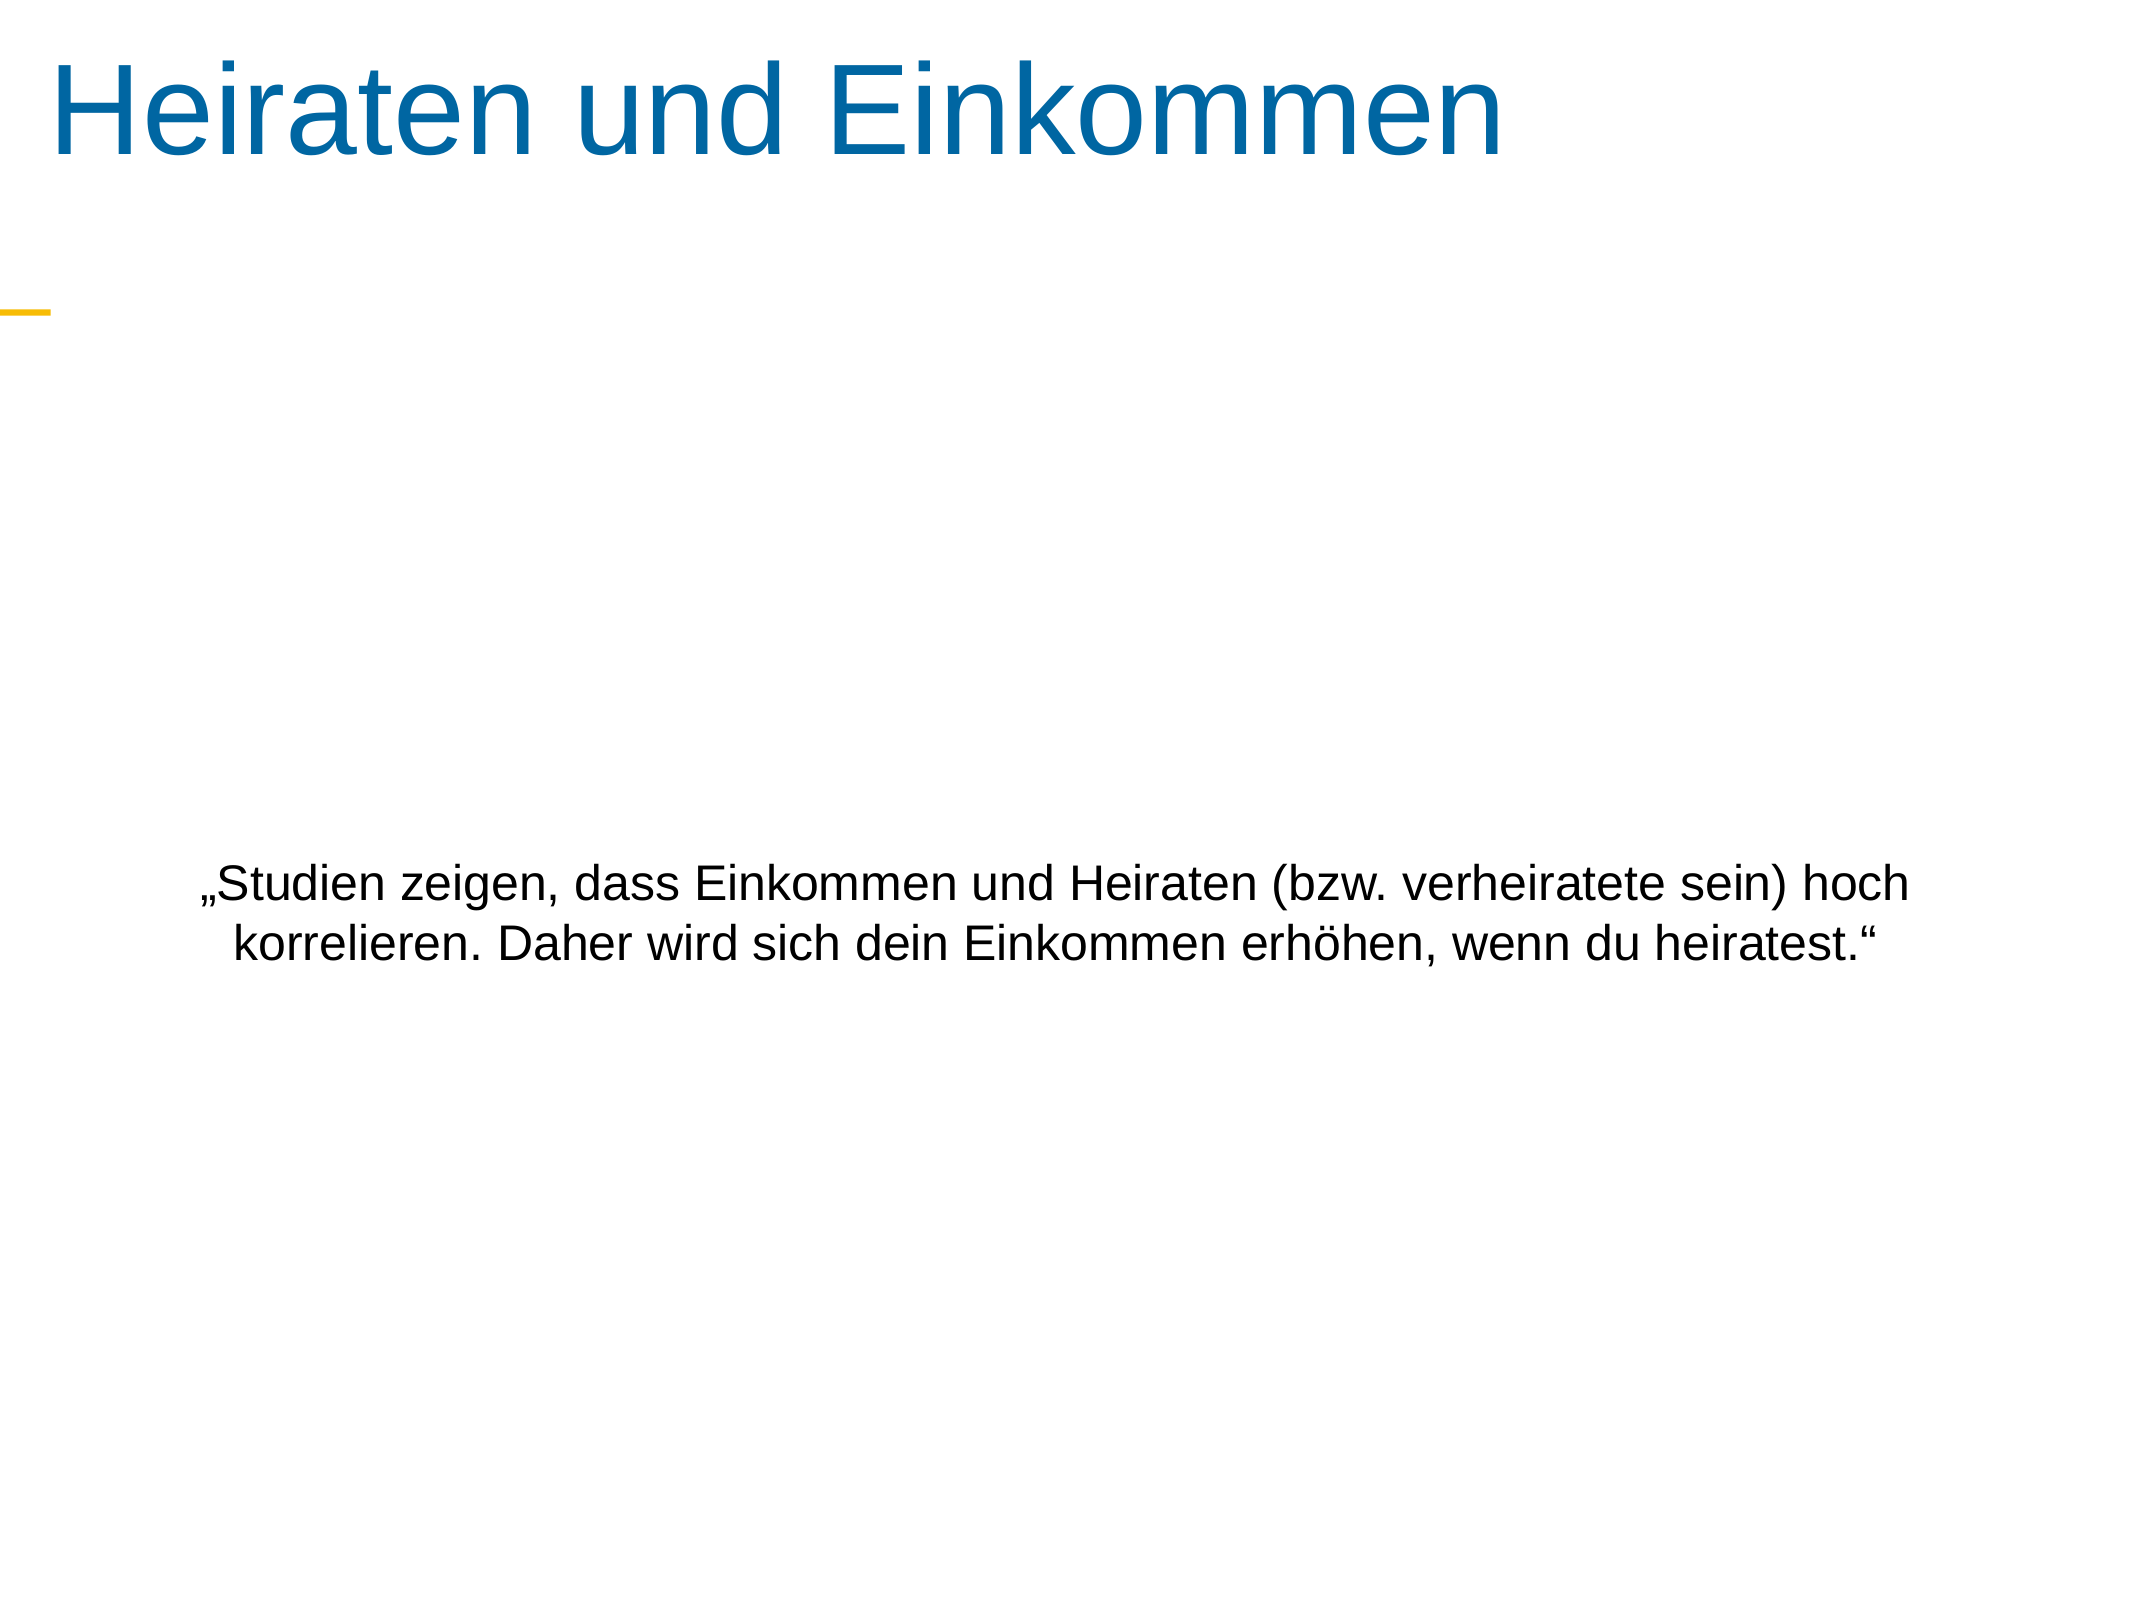

Heiraten und Einkommen
„Studien zeigen, dass Einkommen und Heiraten (bzw. verheiratete sein) hoch korrelieren. Daher wird sich dein Einkommen erhöhen, wenn du heiratest.“
10